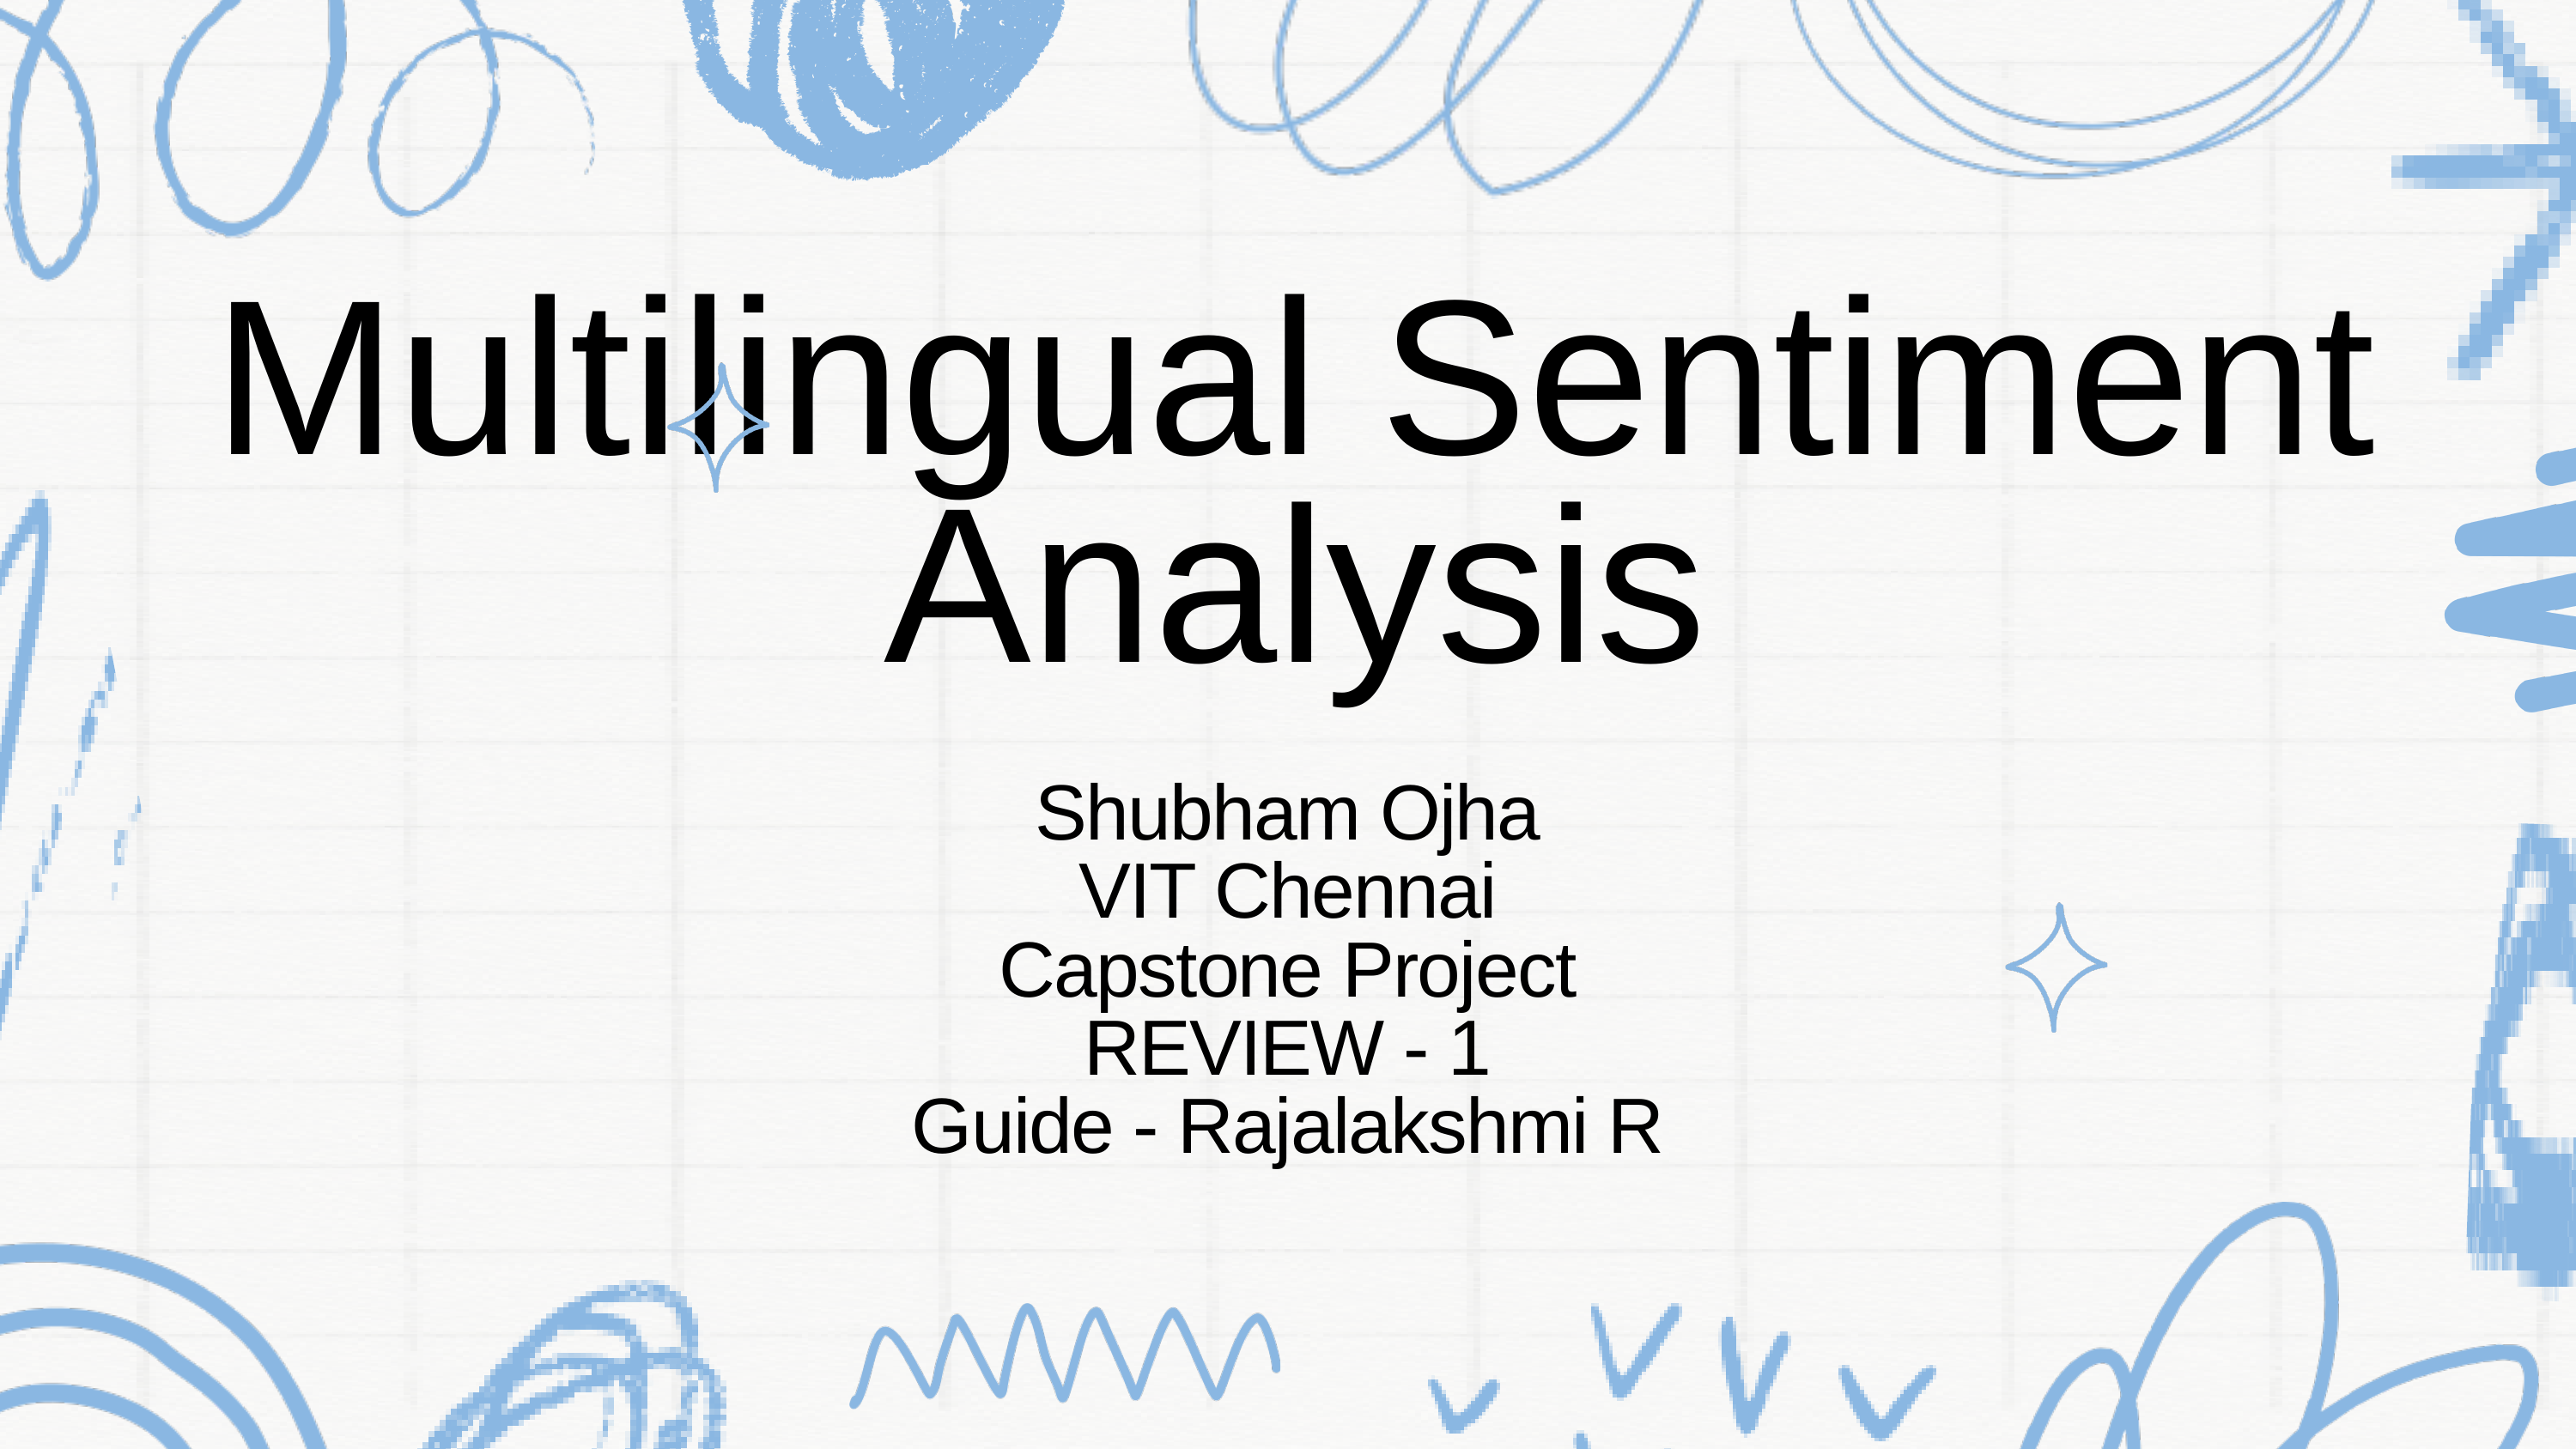

Multilingual Sentiment Analysis

Shubham Ojha
VIT Chennai
Capstone Project
REVIEW - 1
Guide - Rajalakshmi R